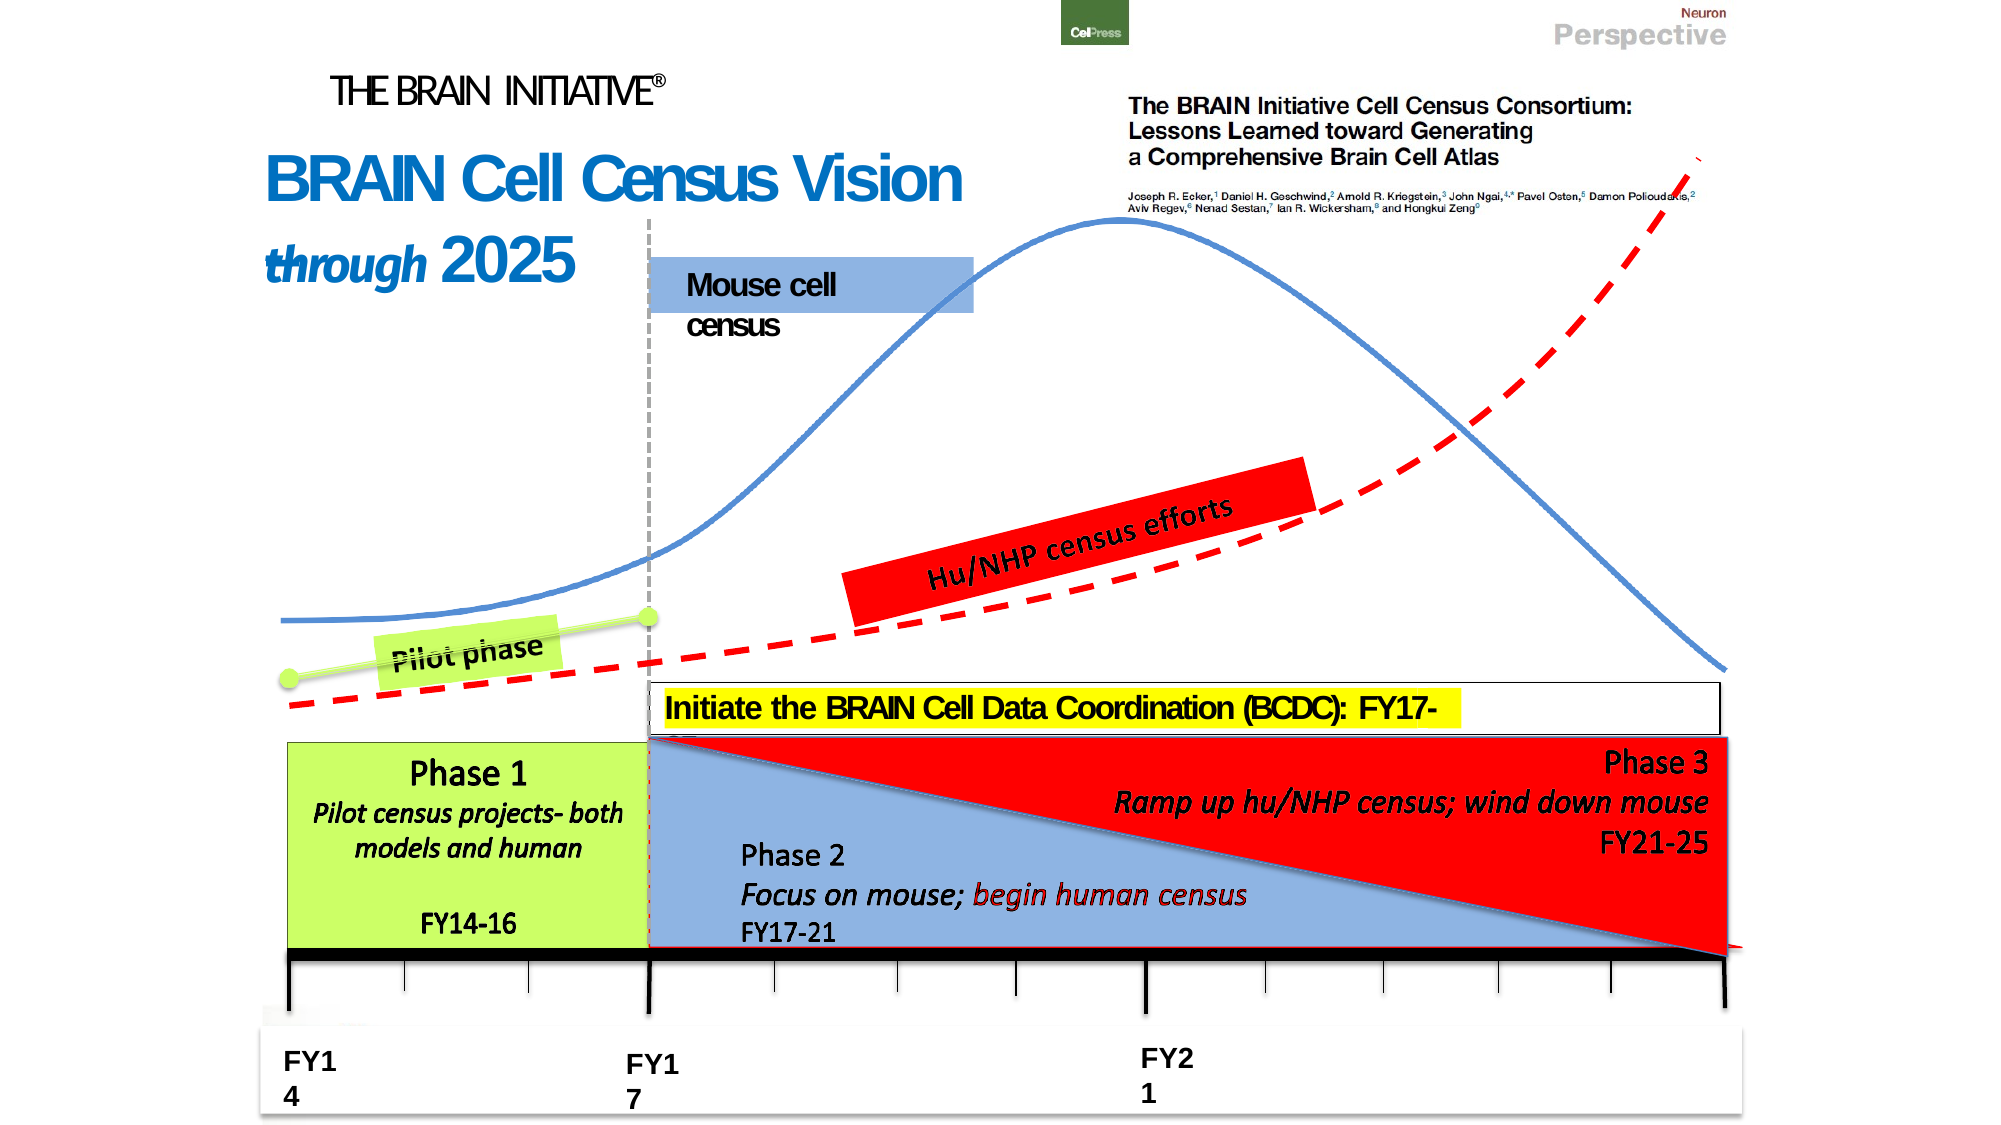

# THE BRAIN INITIATIVE®
BRAIN Cell Census Vision –

through 2025

Mouse cell census

Initiate the BRAIN Cell Data Coordination (BCDC): FY17-25

FY21
FY14
FY17